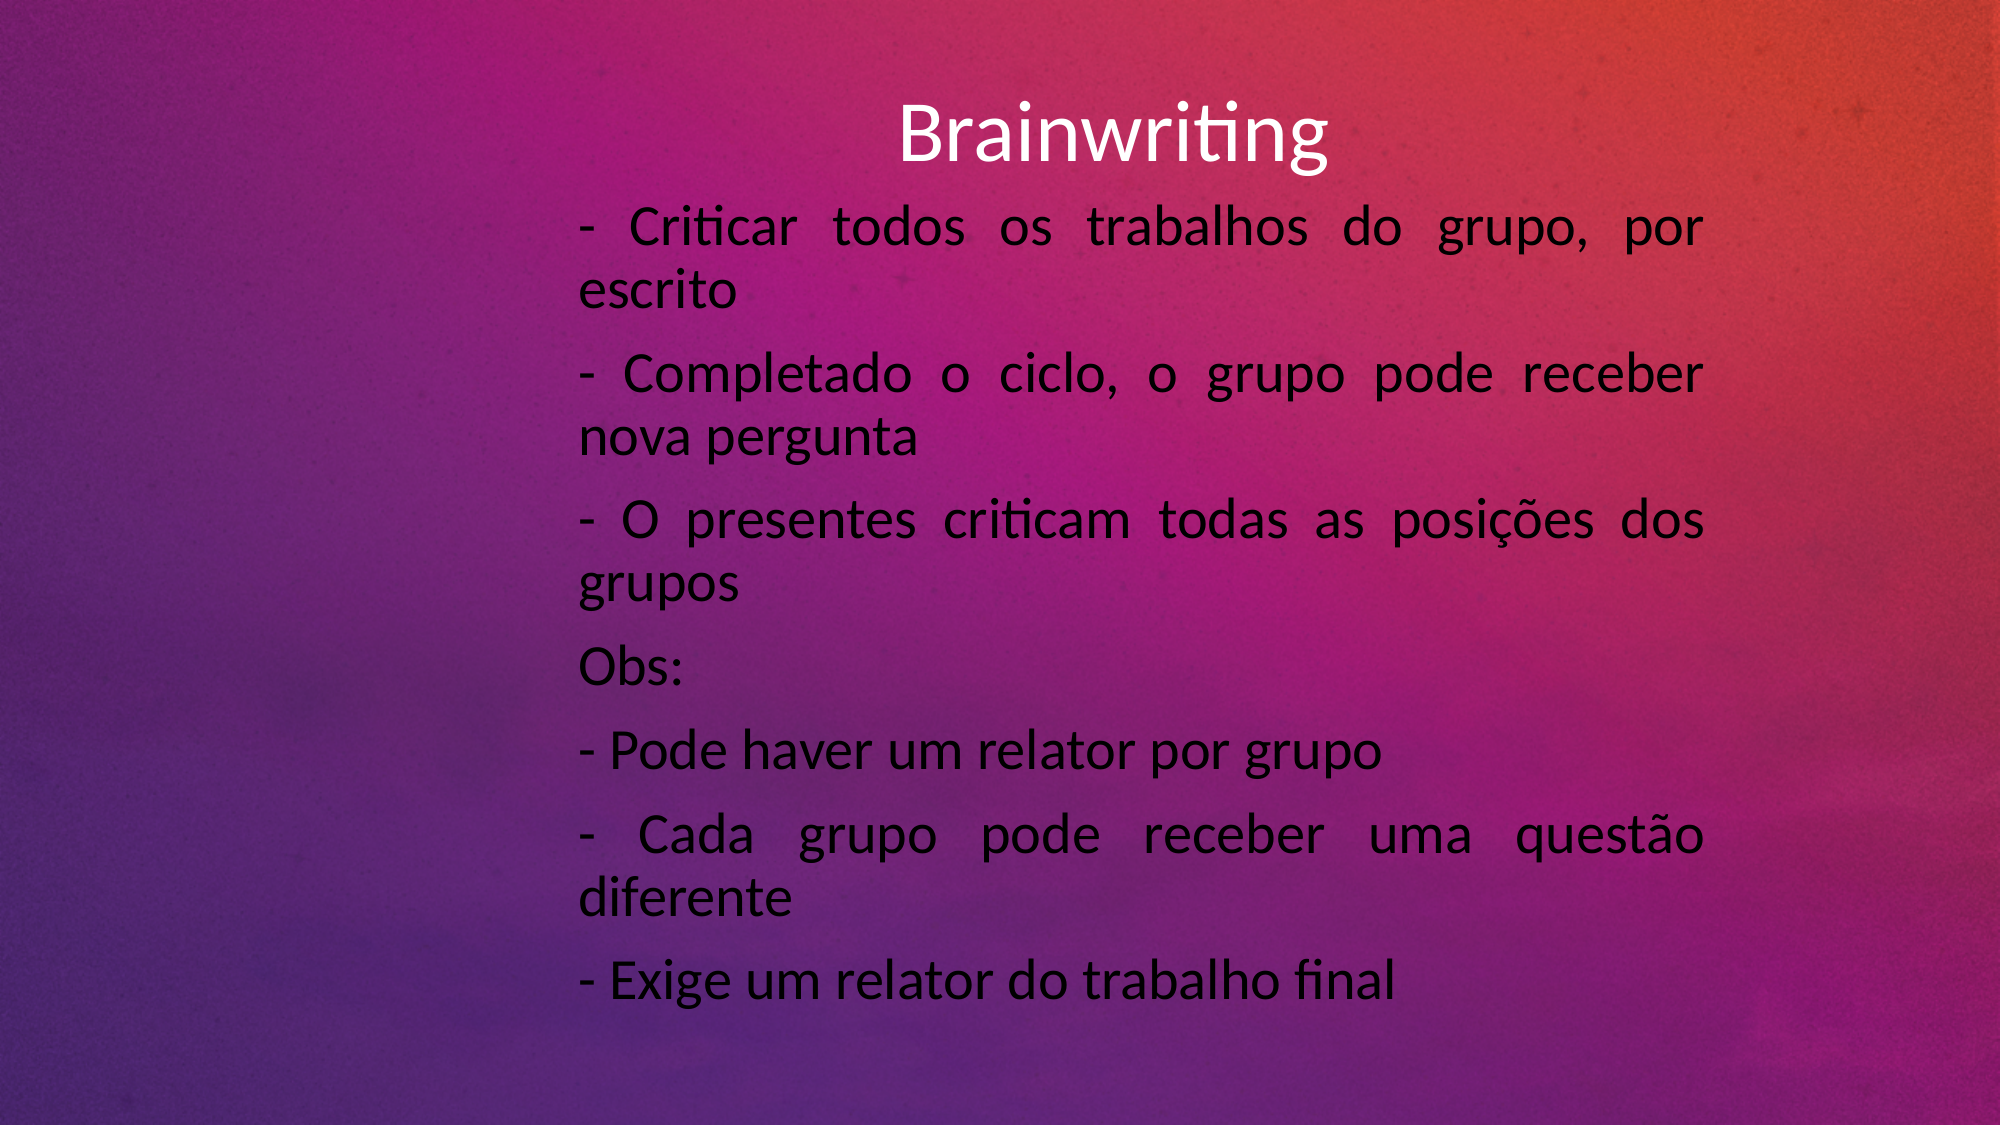

# Brainwriting
- Criticar todos os trabalhos do grupo, por escrito
- Completado o ciclo, o grupo pode receber nova pergunta
- O presentes criticam todas as posições dos grupos
Obs:
- Pode haver um relator por grupo
- Cada grupo pode receber uma questão diferente
- Exige um relator do trabalho final